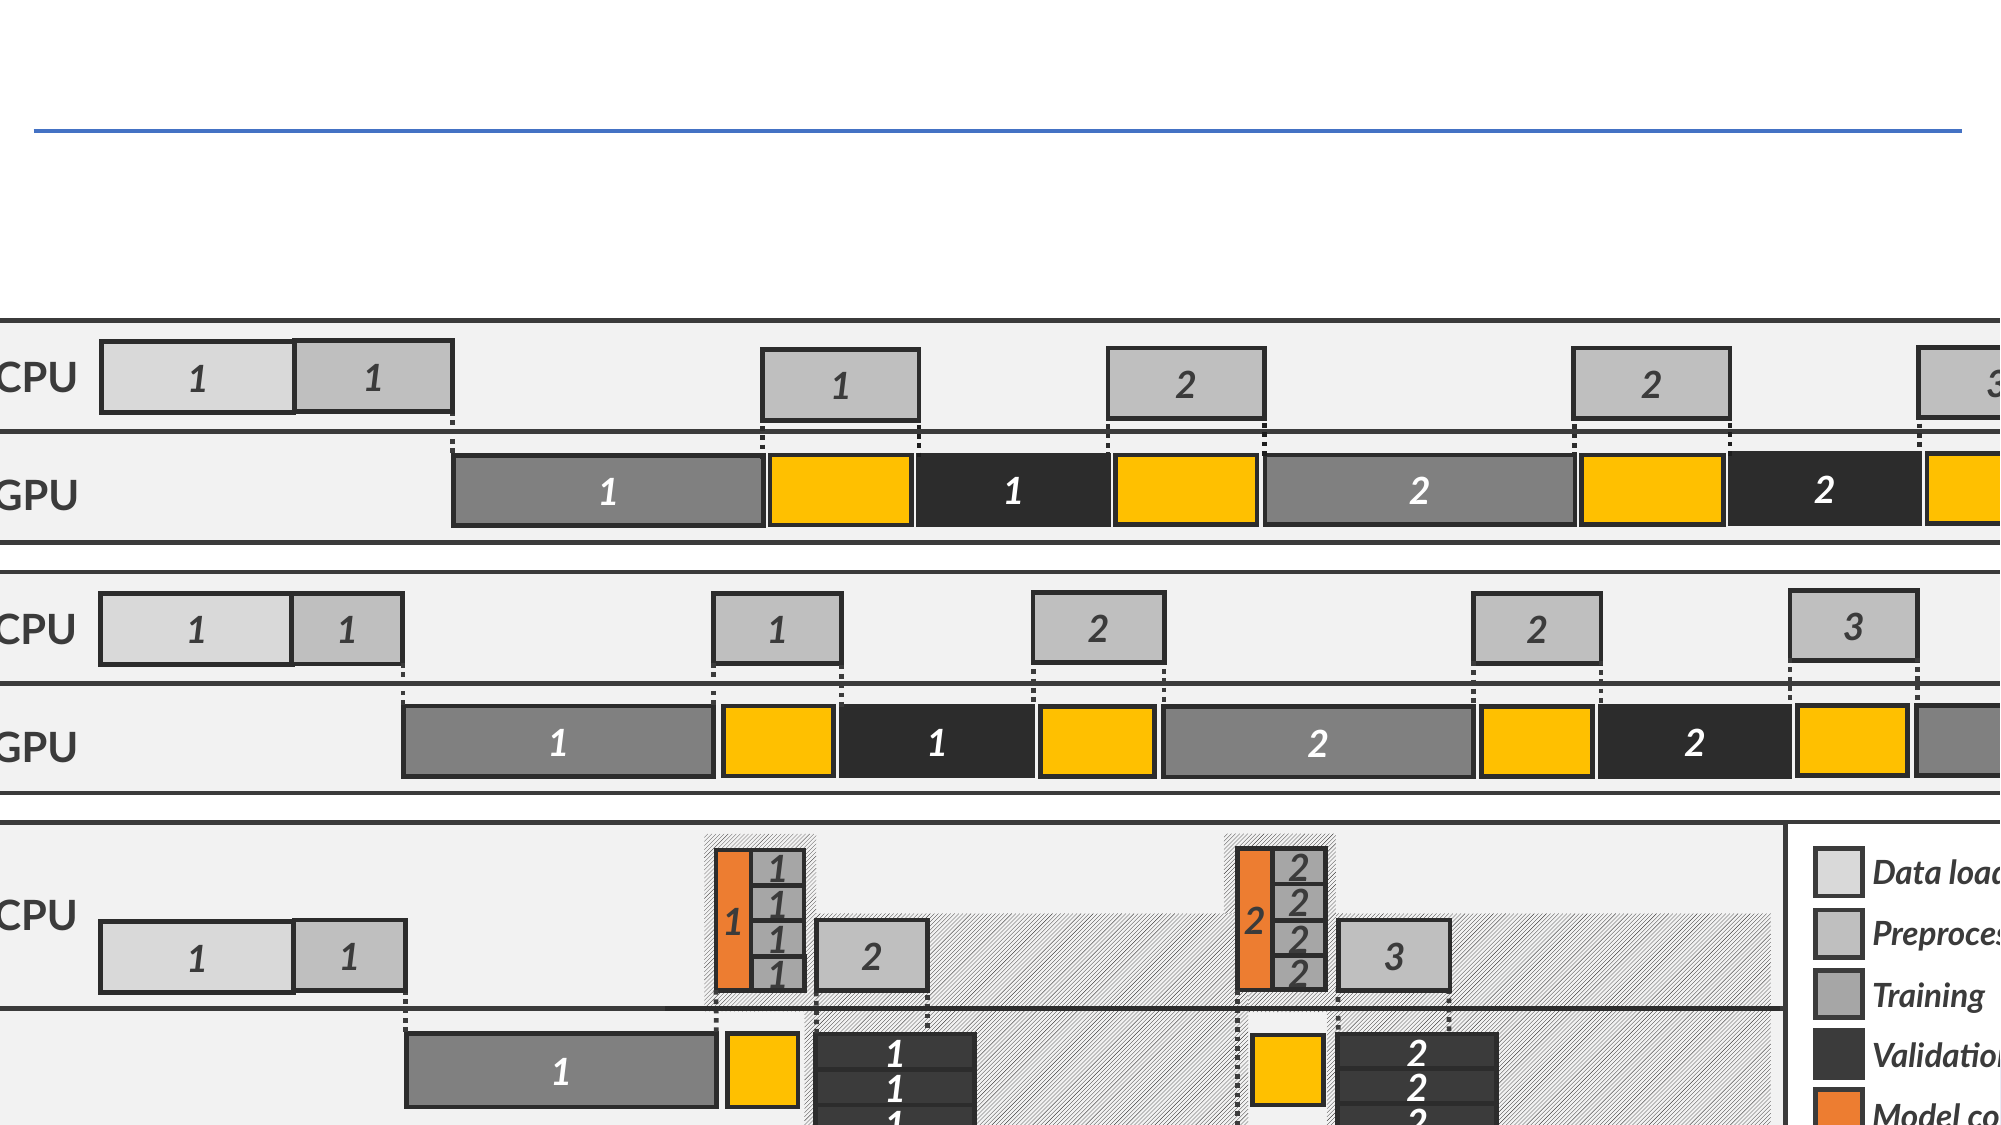

#

CPU

Numpy
1
1
3
2
2
1

3

2

2

1
1
GPU
CPU

tf.data
3
2
1
1
1
2

3

2
1
1

2
GPU

CPU
ol.data
2
2

1
1
Data load
2
1

Preprocessing

1
2
3
2
1
1
2
1

Training

1

Validation
1
2

GPU
2
1

Model copy
2
1
2
1

Training stall
2
3

Overlapped region
142